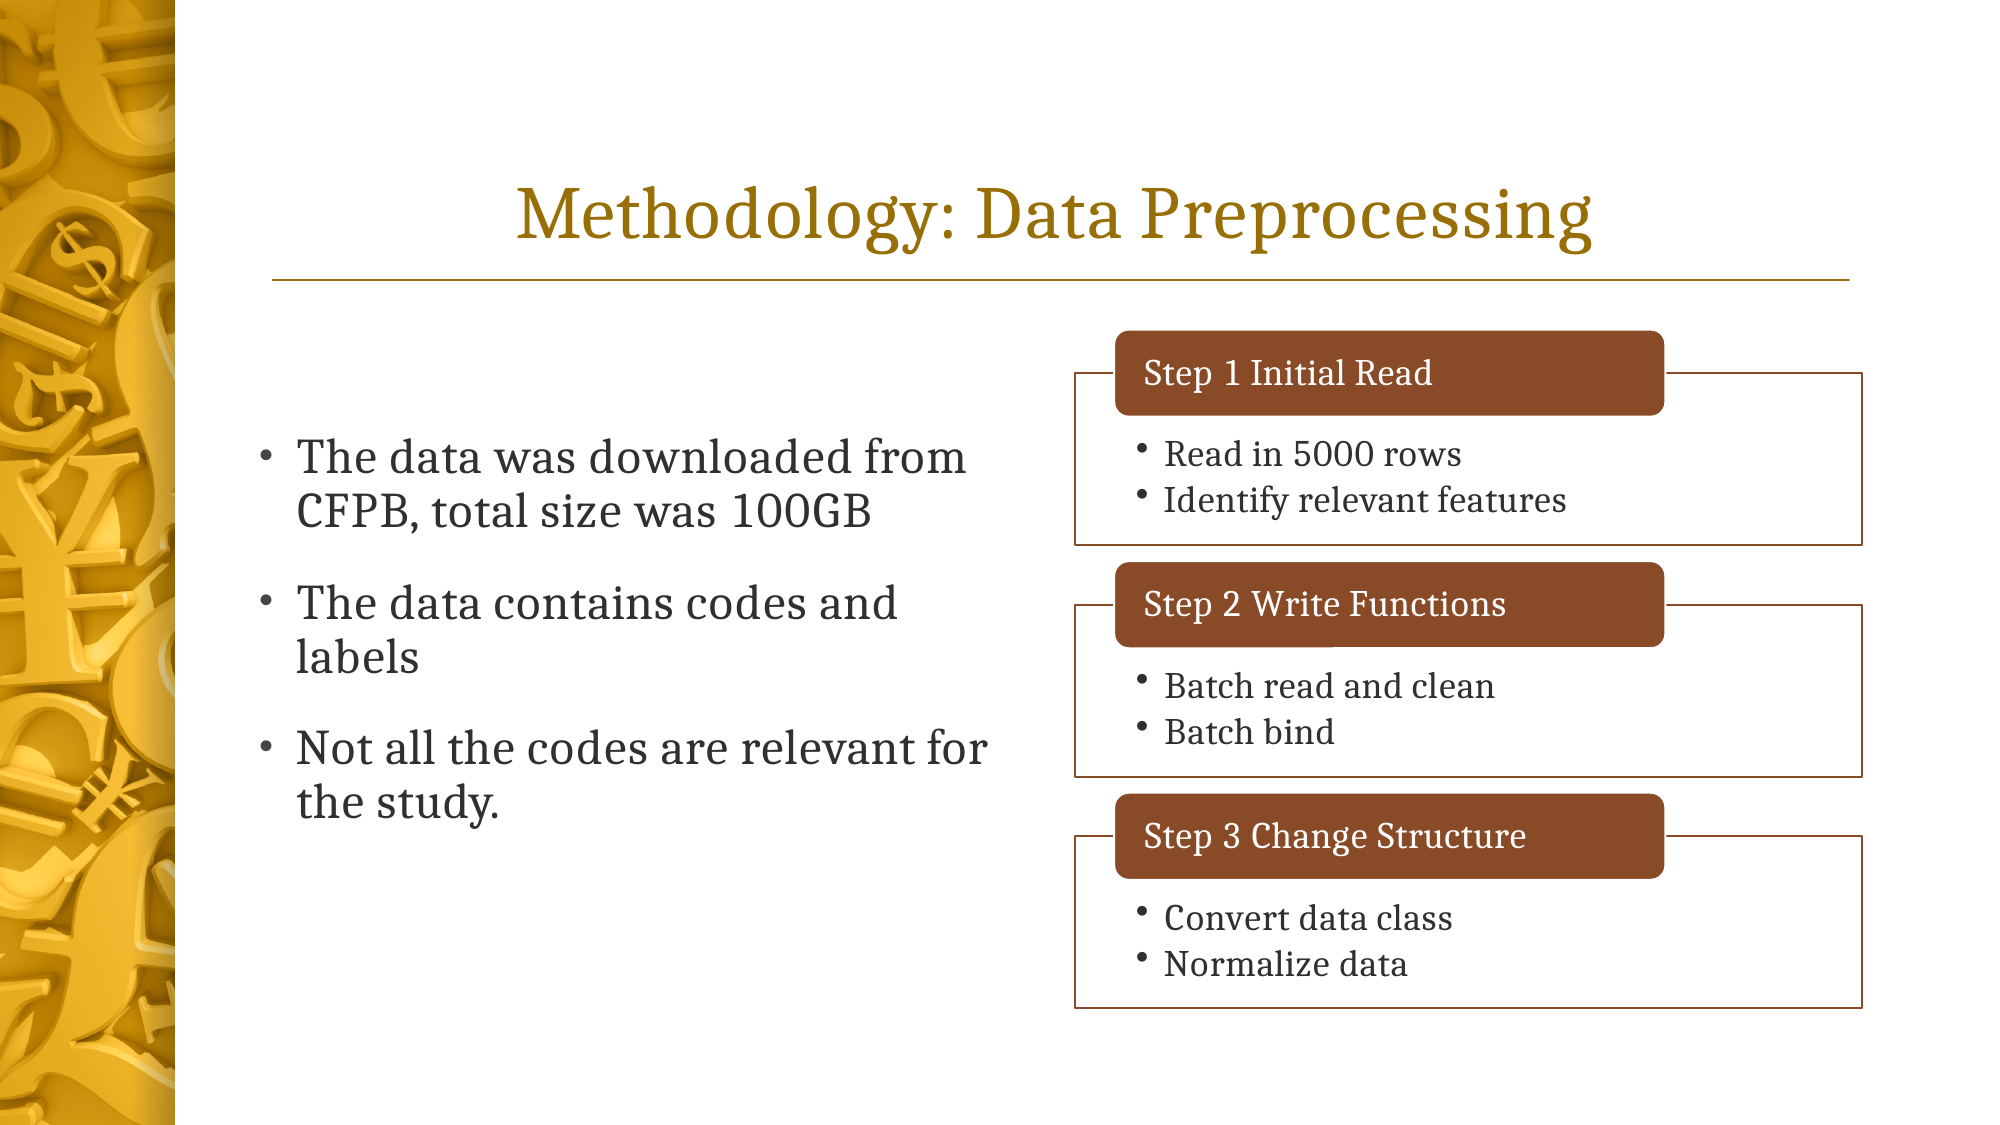

# Methodology: Data Preprocessing

The data was downloaded from CFPB, total size was 100GB
The data contains codes and labels
Not all the codes are relevant for the study.
Read in 5000 rows
Identify relevant features
Step 1 Initial Read
Batch read and clean
Batch bind
Step 2 Write Functions
Convert data class
Normalize data
Step 3 Change Structure